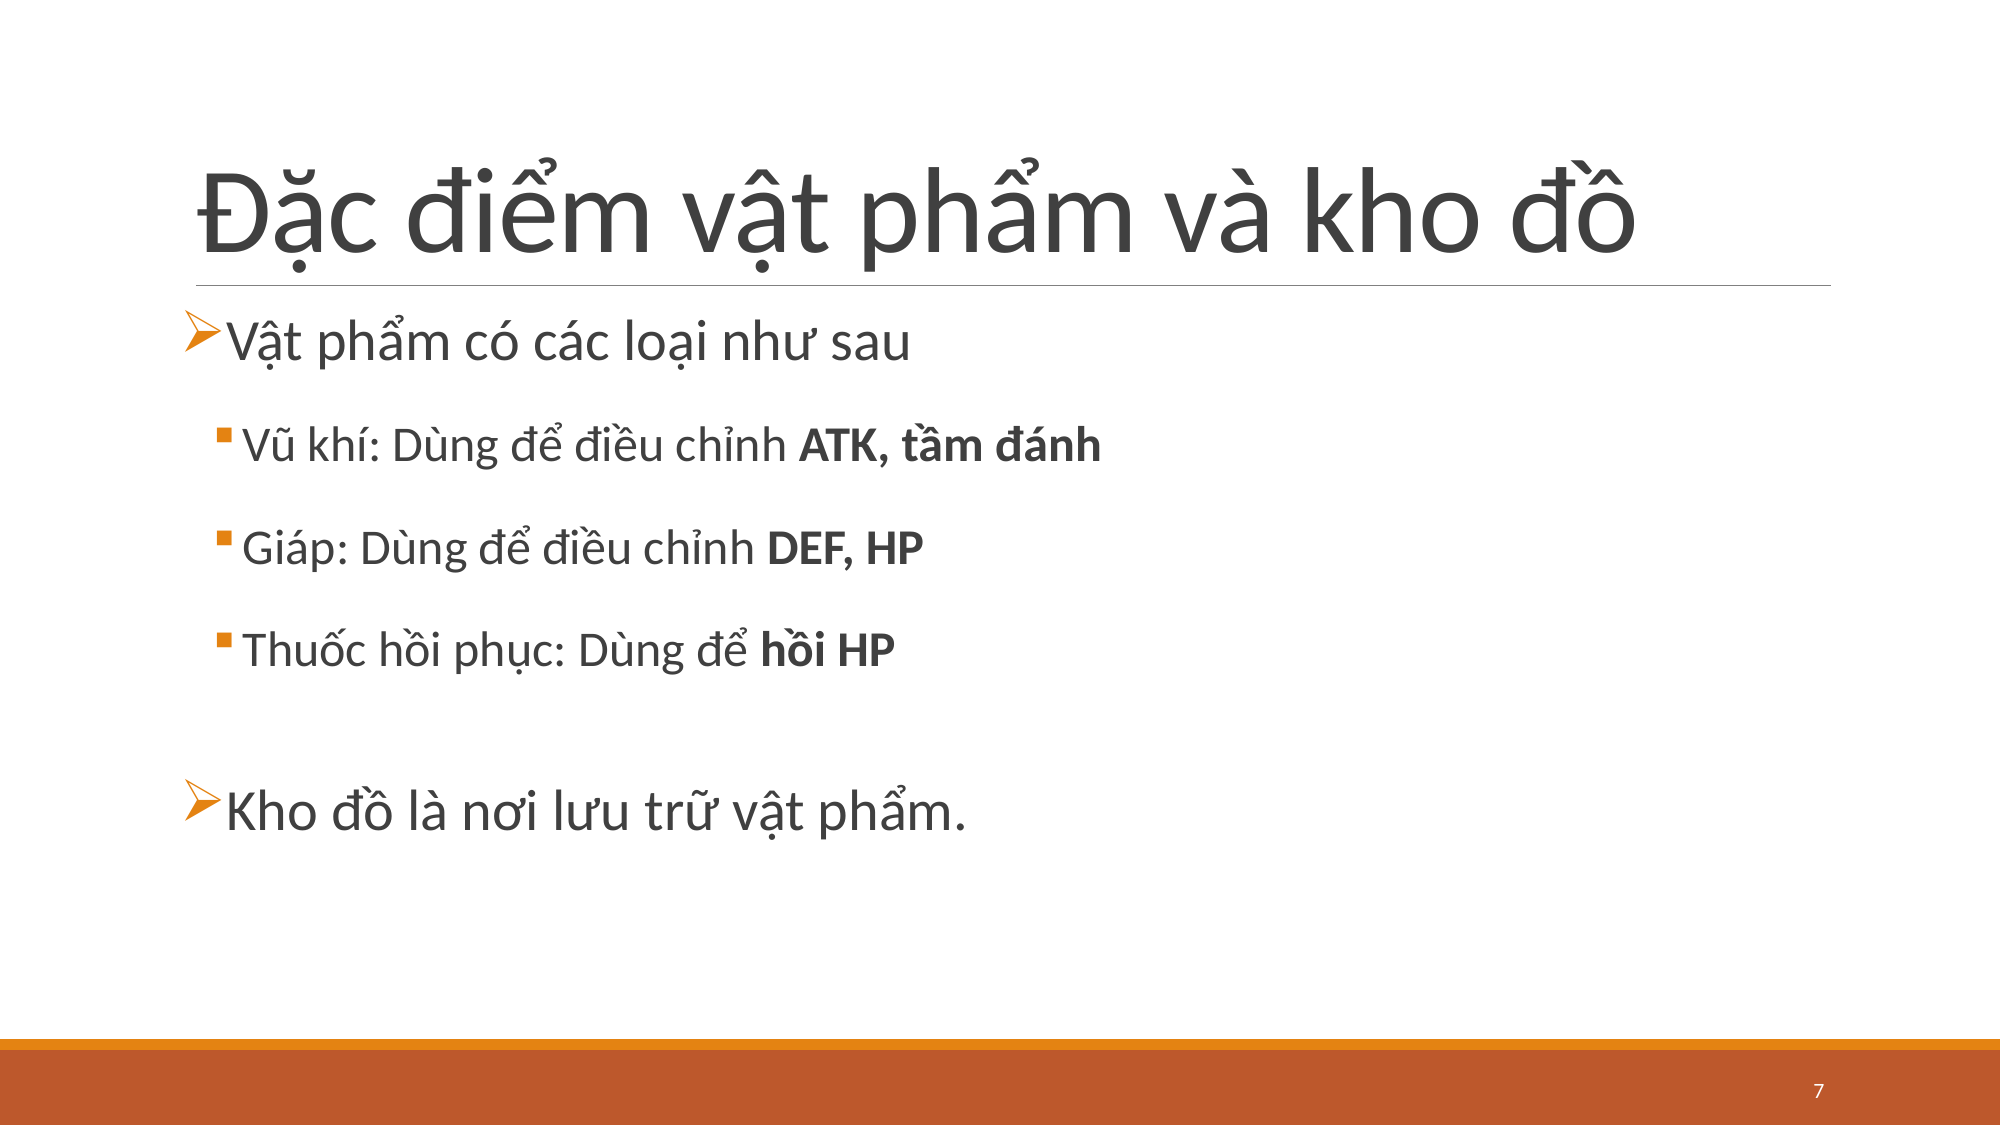

# Đặc điểm vật phẩm và kho đồ
Vật phẩm có các loại như sau
Vũ khí: Dùng để điều chỉnh ATK, tầm đánh
Giáp: Dùng để điều chỉnh DEF, HP
Thuốc hồi phục: Dùng để hồi HP

Kho đồ là nơi lưu trữ vật phẩm.
7